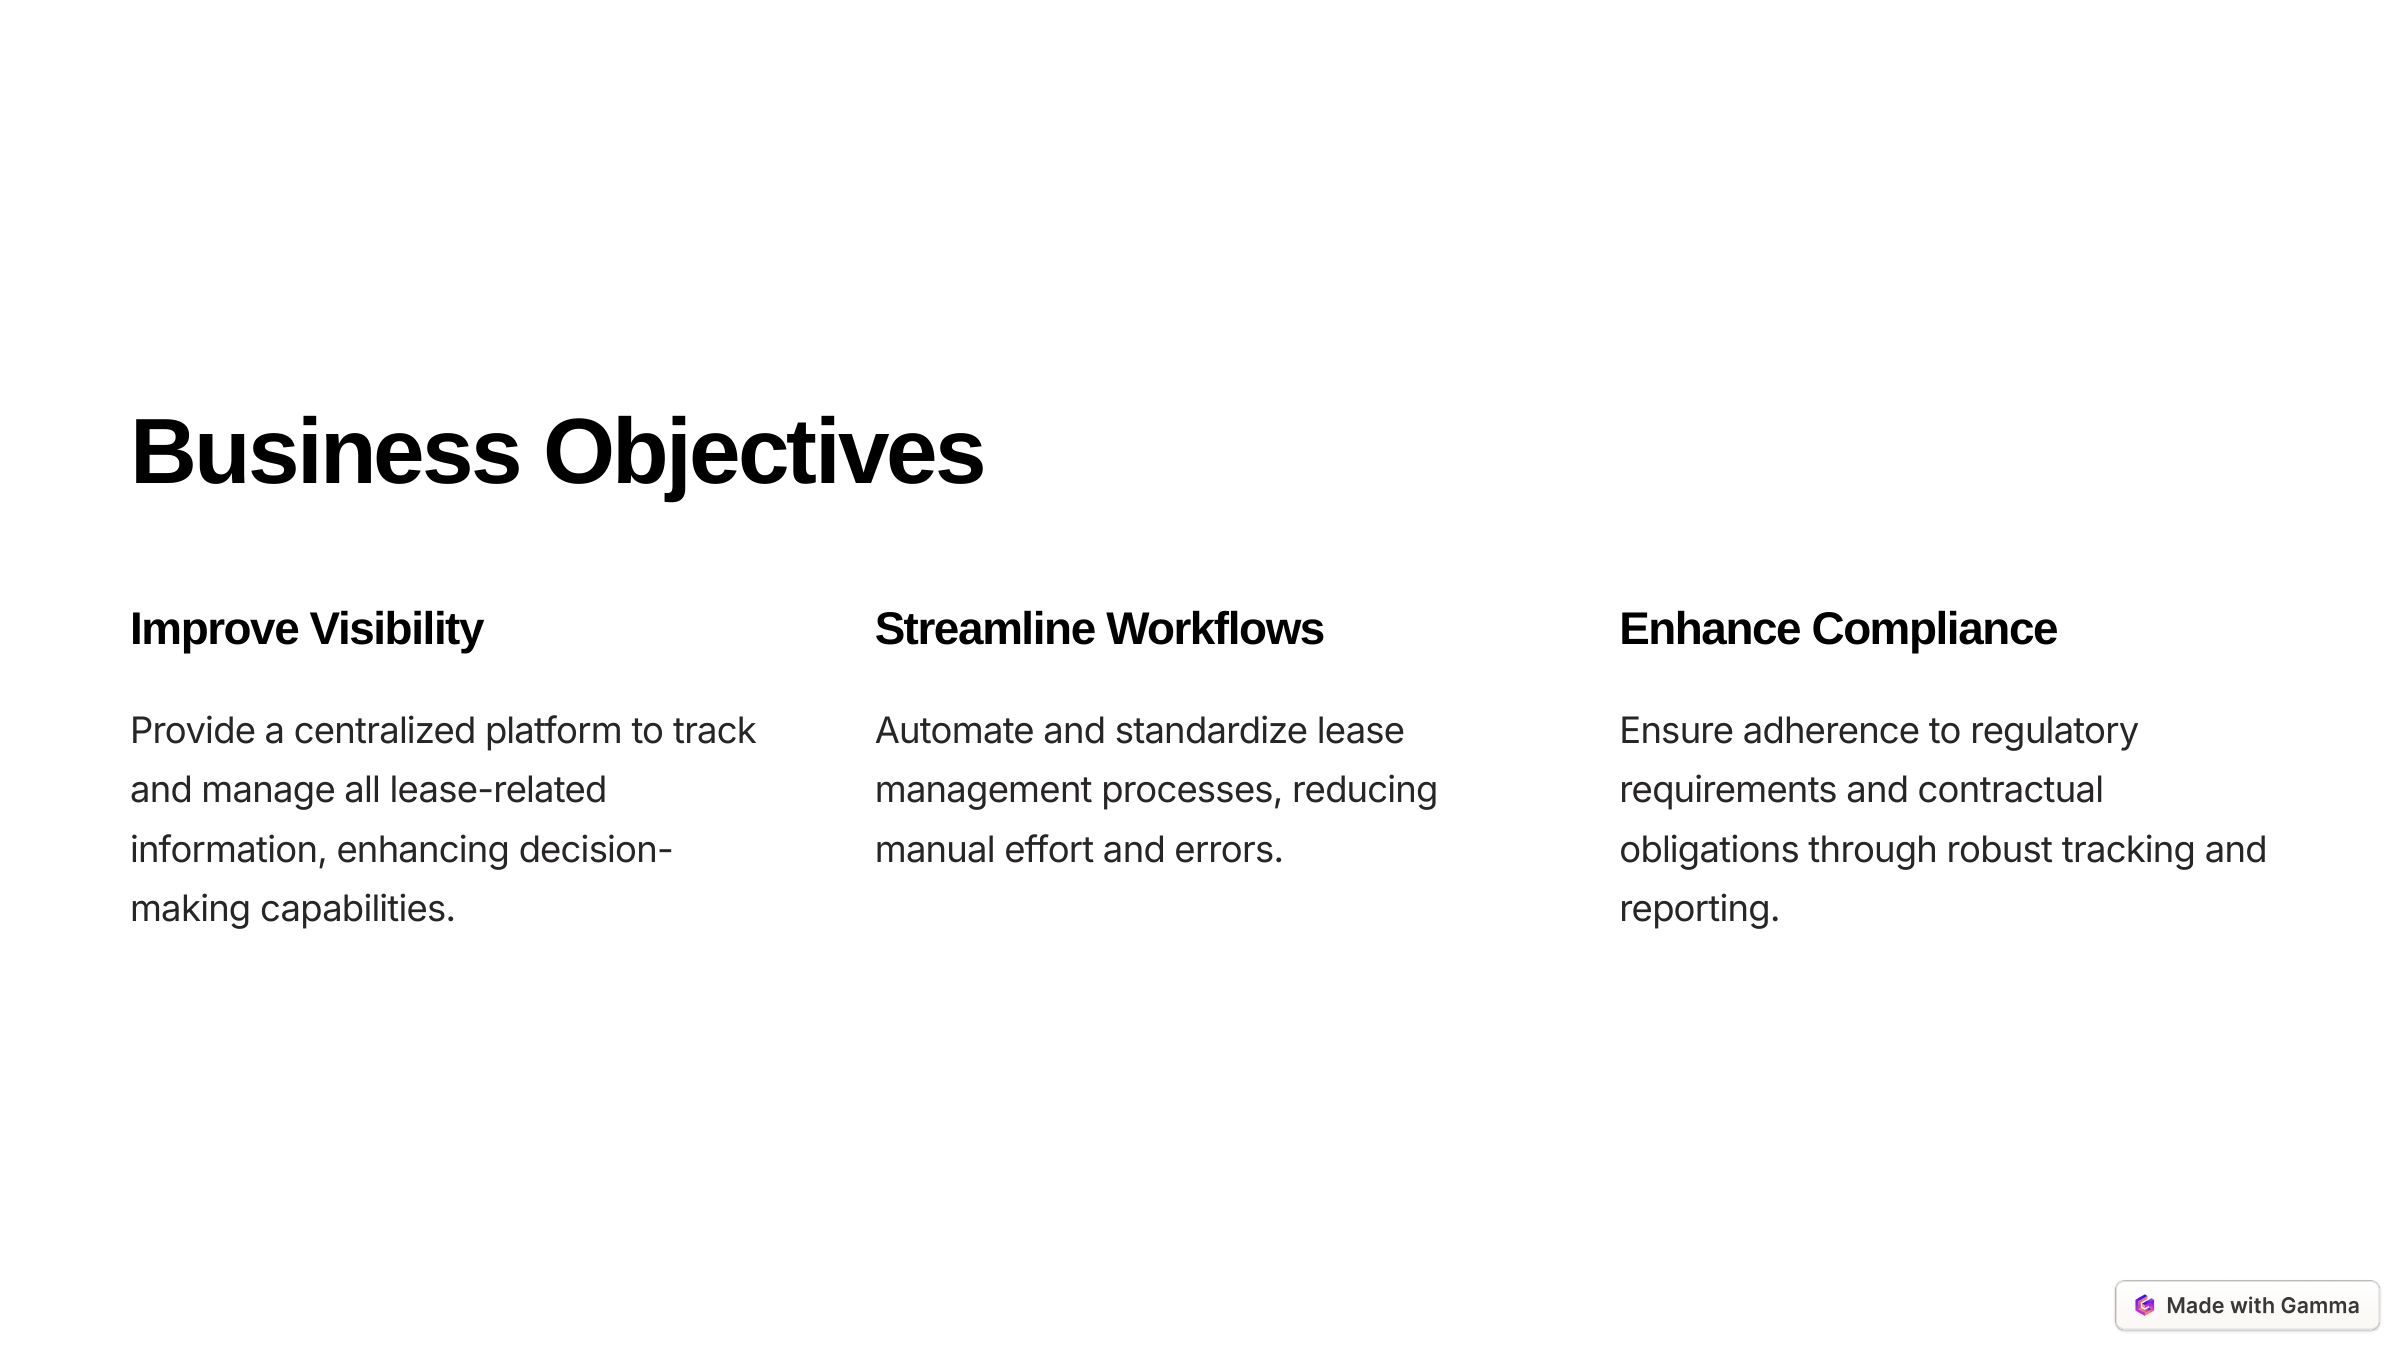

Business Objectives
Improve Visibility
Streamline Workflows
Enhance Compliance
Provide a centralized platform to track and manage all lease-related information, enhancing decision-making capabilities.
Automate and standardize lease management processes, reducing manual effort and errors.
Ensure adherence to regulatory requirements and contractual obligations through robust tracking and reporting.